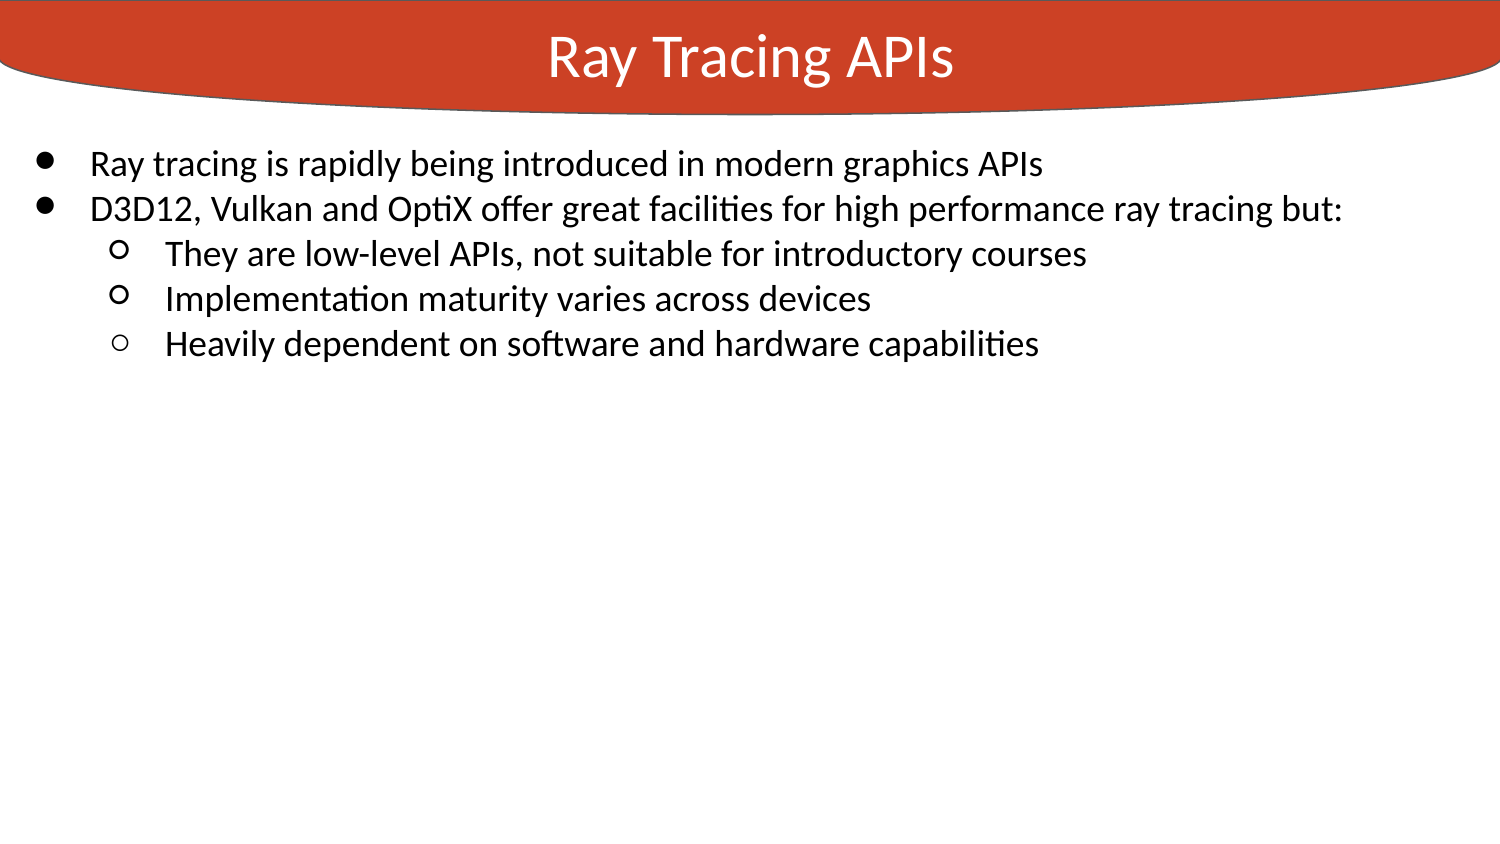

Ray Tracing APIs
Experiments
Ray tracing is rapidly being introduced in modern graphics APIs
D3D12, Vulkan and OptiX offer great facilities for high performance ray tracing but:
They are low-level APIs, not suitable for introductory courses
Implementation maturity varies across devices
Heavily dependent on software and hardware capabilities